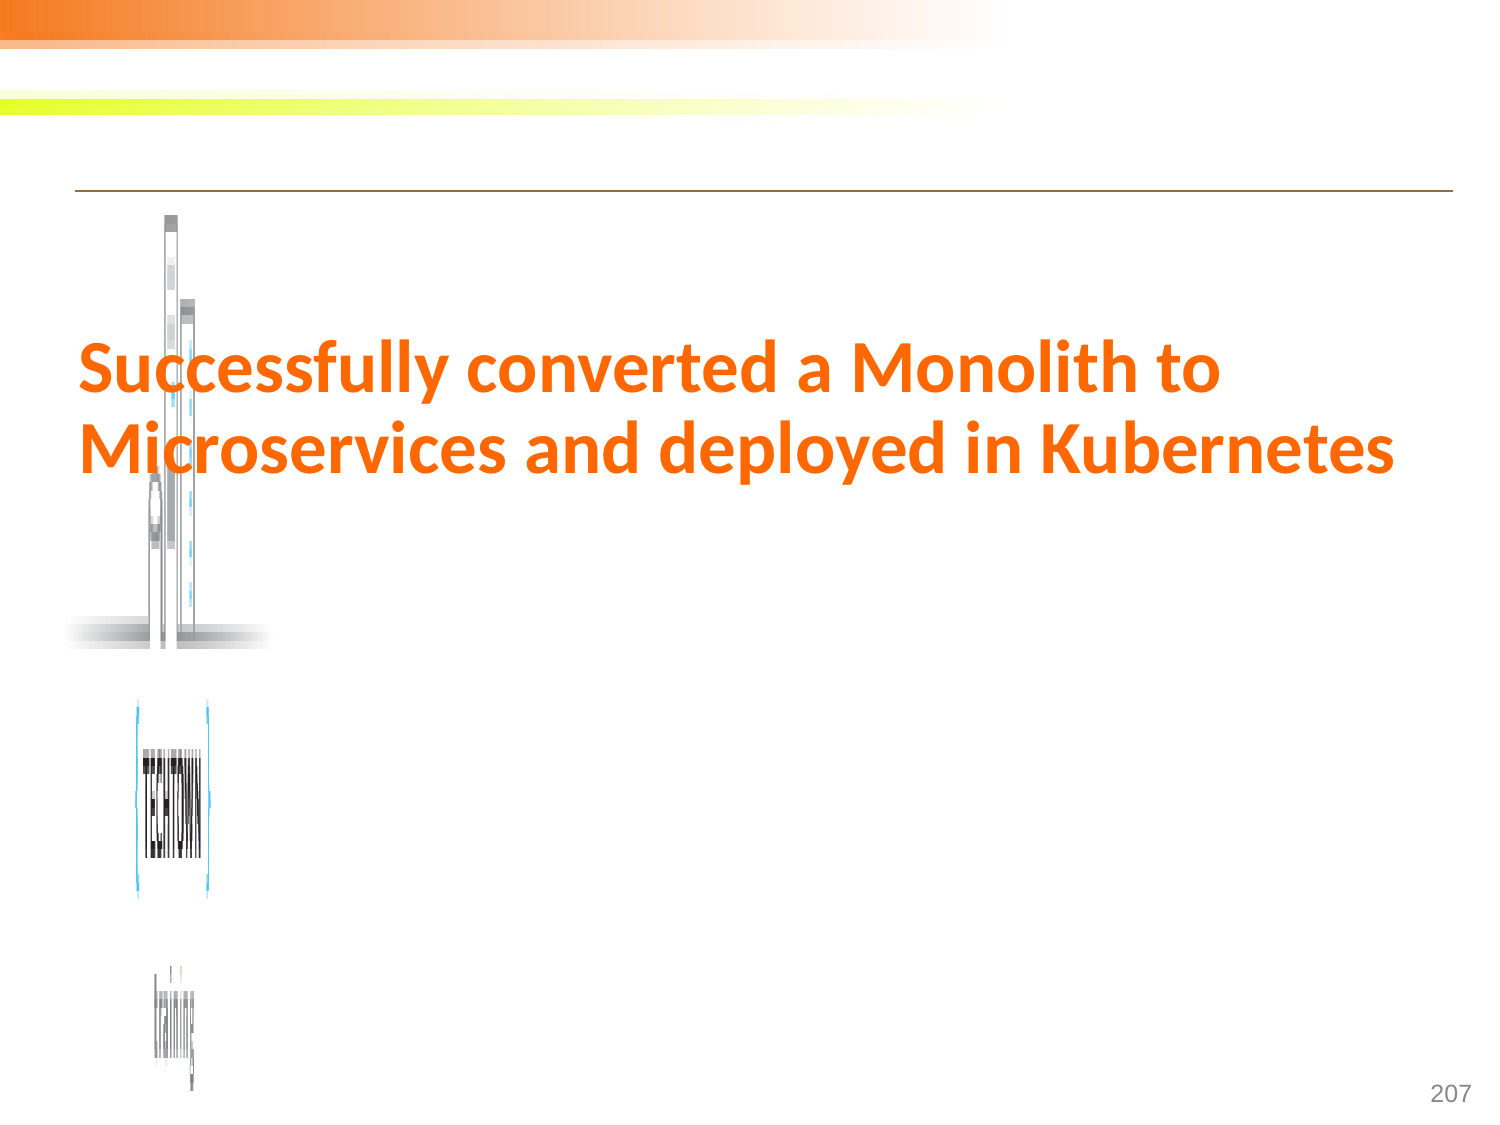

# Successfully converted a Monolith to Microservices and deployed in Kubernetes
207